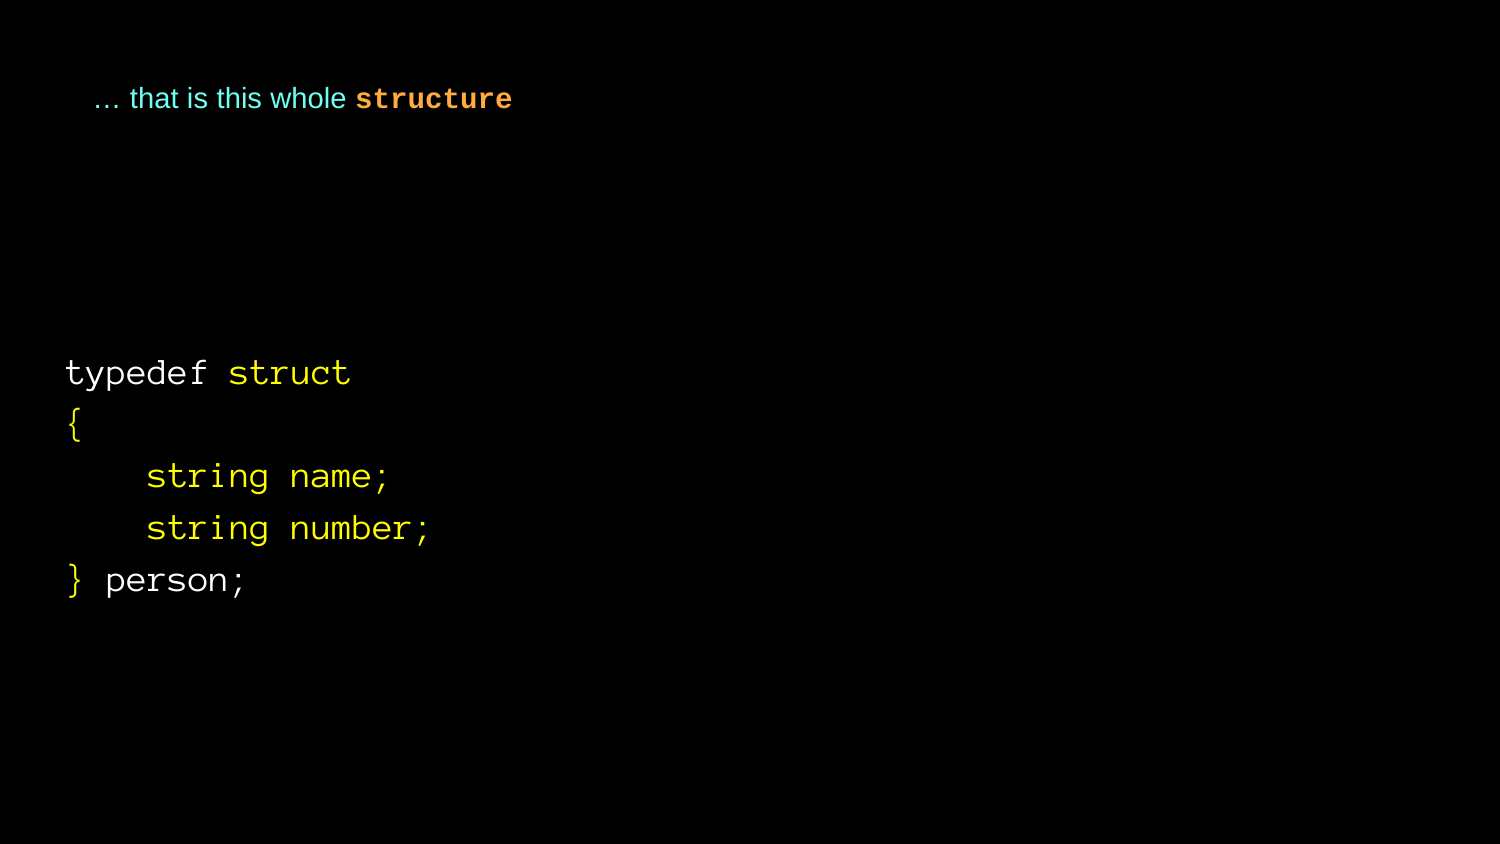

… that is this whole structure
typedef struct
{
    string name;
    string number;
} person;